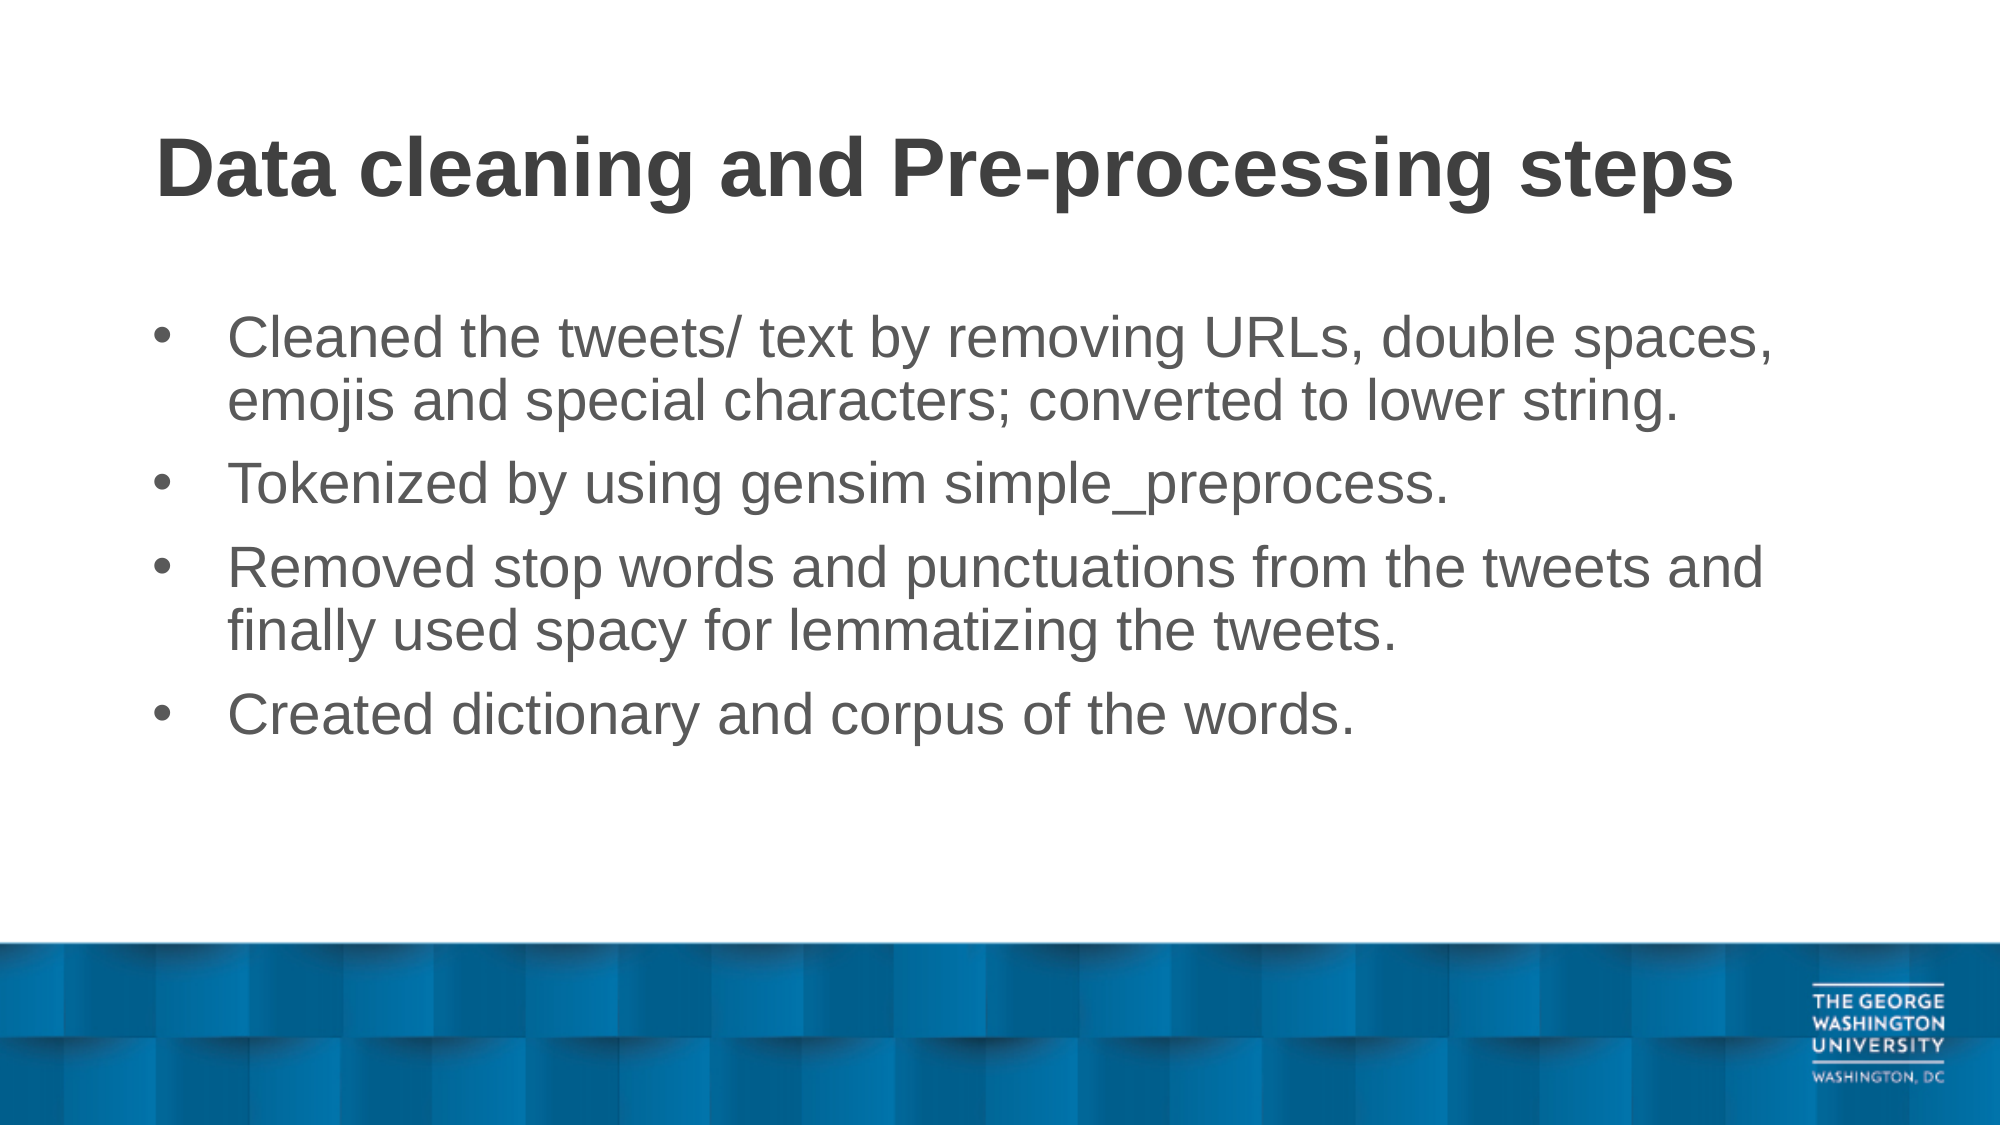

# Data cleaning and Pre-processing steps
Cleaned the tweets/ text by removing URLs, double spaces, emojis and special characters; converted to lower string.
Tokenized by using gensim simple_preprocess.
Removed stop words and punctuations from the tweets and finally used spacy for lemmatizing the tweets.
Created dictionary and corpus of the words.